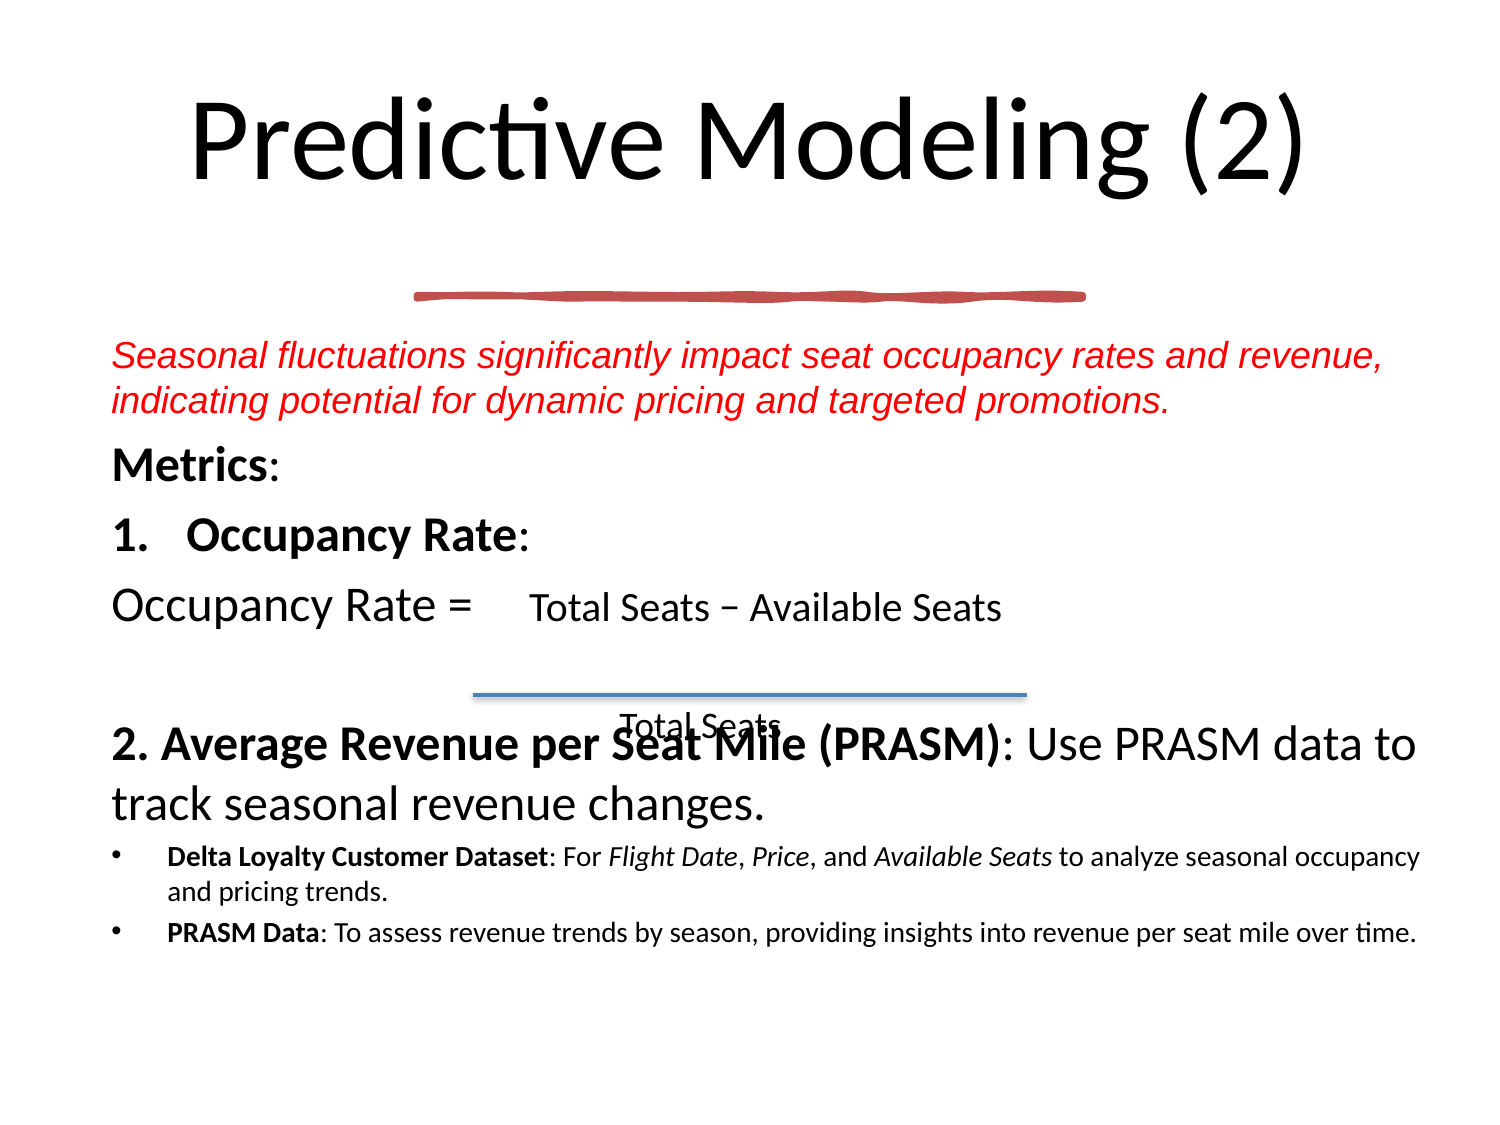

# Predictive Modeling (2)

Seasonal fluctuations significantly impact seat occupancy rates and revenue, indicating potential for dynamic pricing and targeted promotions.
Metrics:
Occupancy Rate:
Occupancy Rate =     Total Seats − Available Seats

2. Average Revenue per Seat Mile (PRASM): Use PRASM data to track seasonal revenue changes.
Delta Loyalty Customer Dataset: For Flight Date, Price, and Available Seats to analyze seasonal occupancy and pricing trends.
PRASM Data: To assess revenue trends by season, providing insights into revenue per seat mile over time.

Total Seats